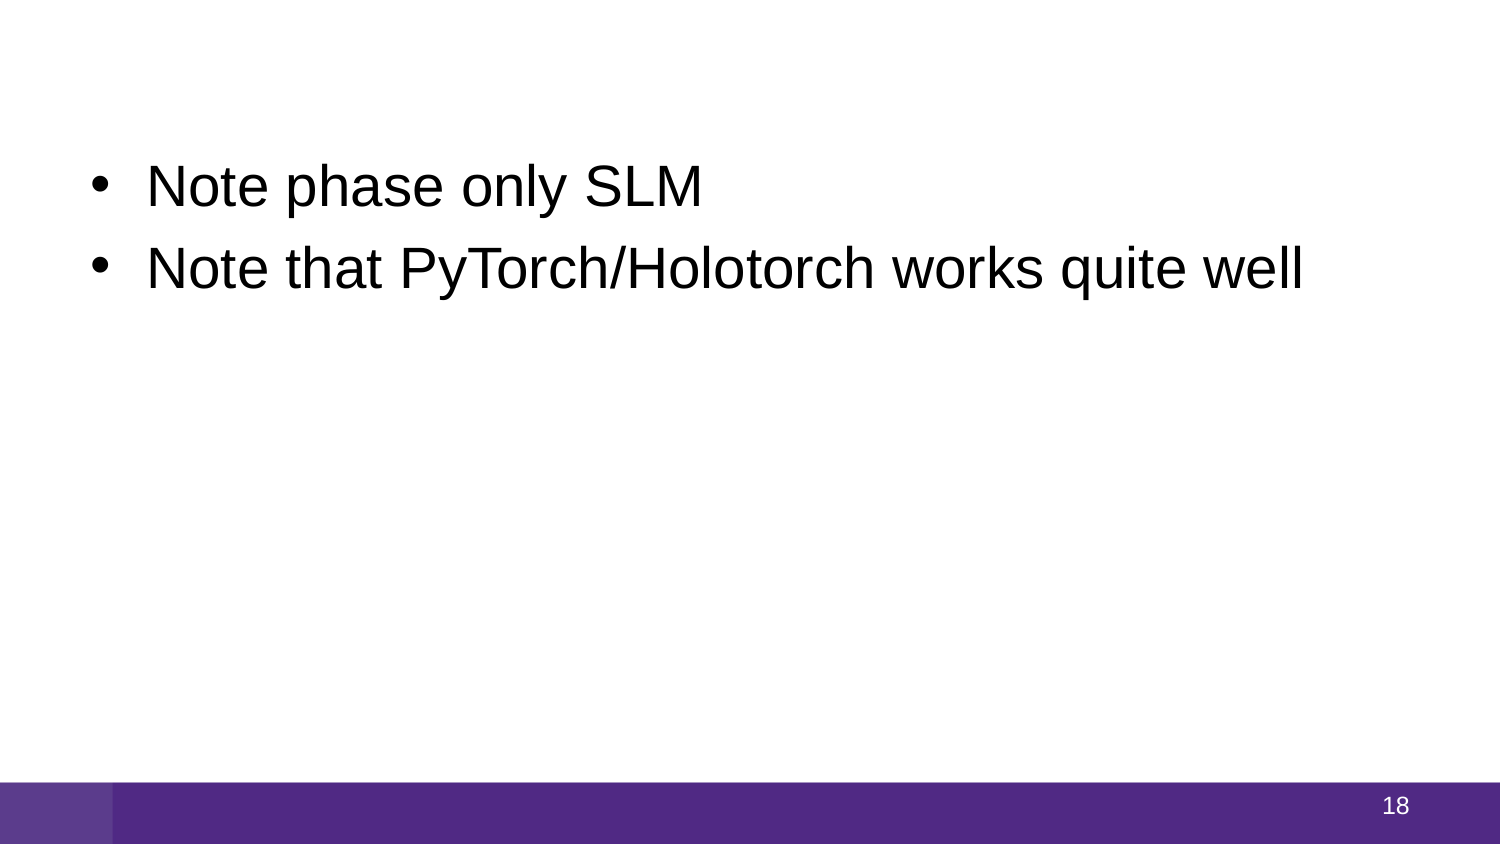

#
Note phase only SLM
Note that PyTorch/Holotorch works quite well
18